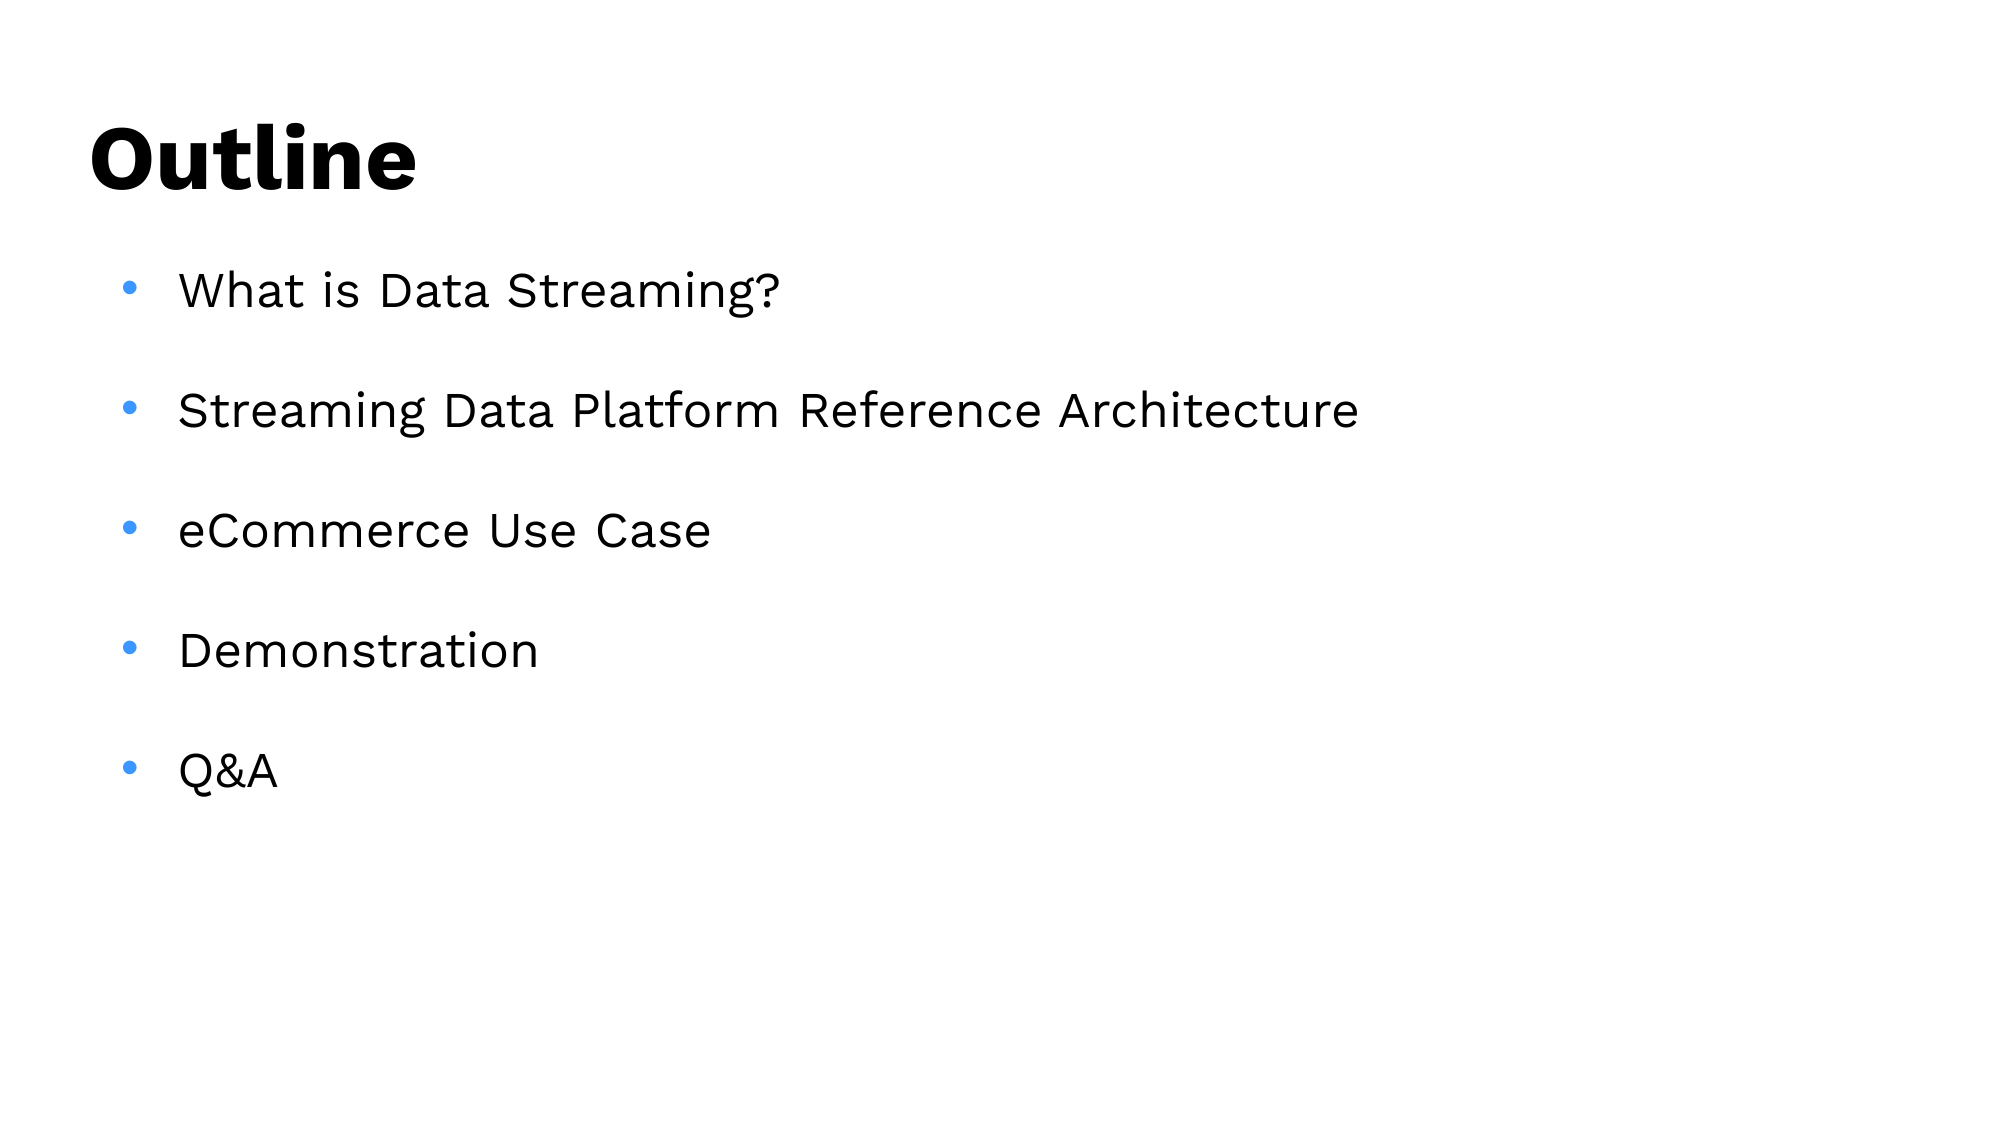

# Outline
What is Data Streaming?

Streaming Data Platform Reference Architecture

eCommerce Use Case

Demonstration

Q&A